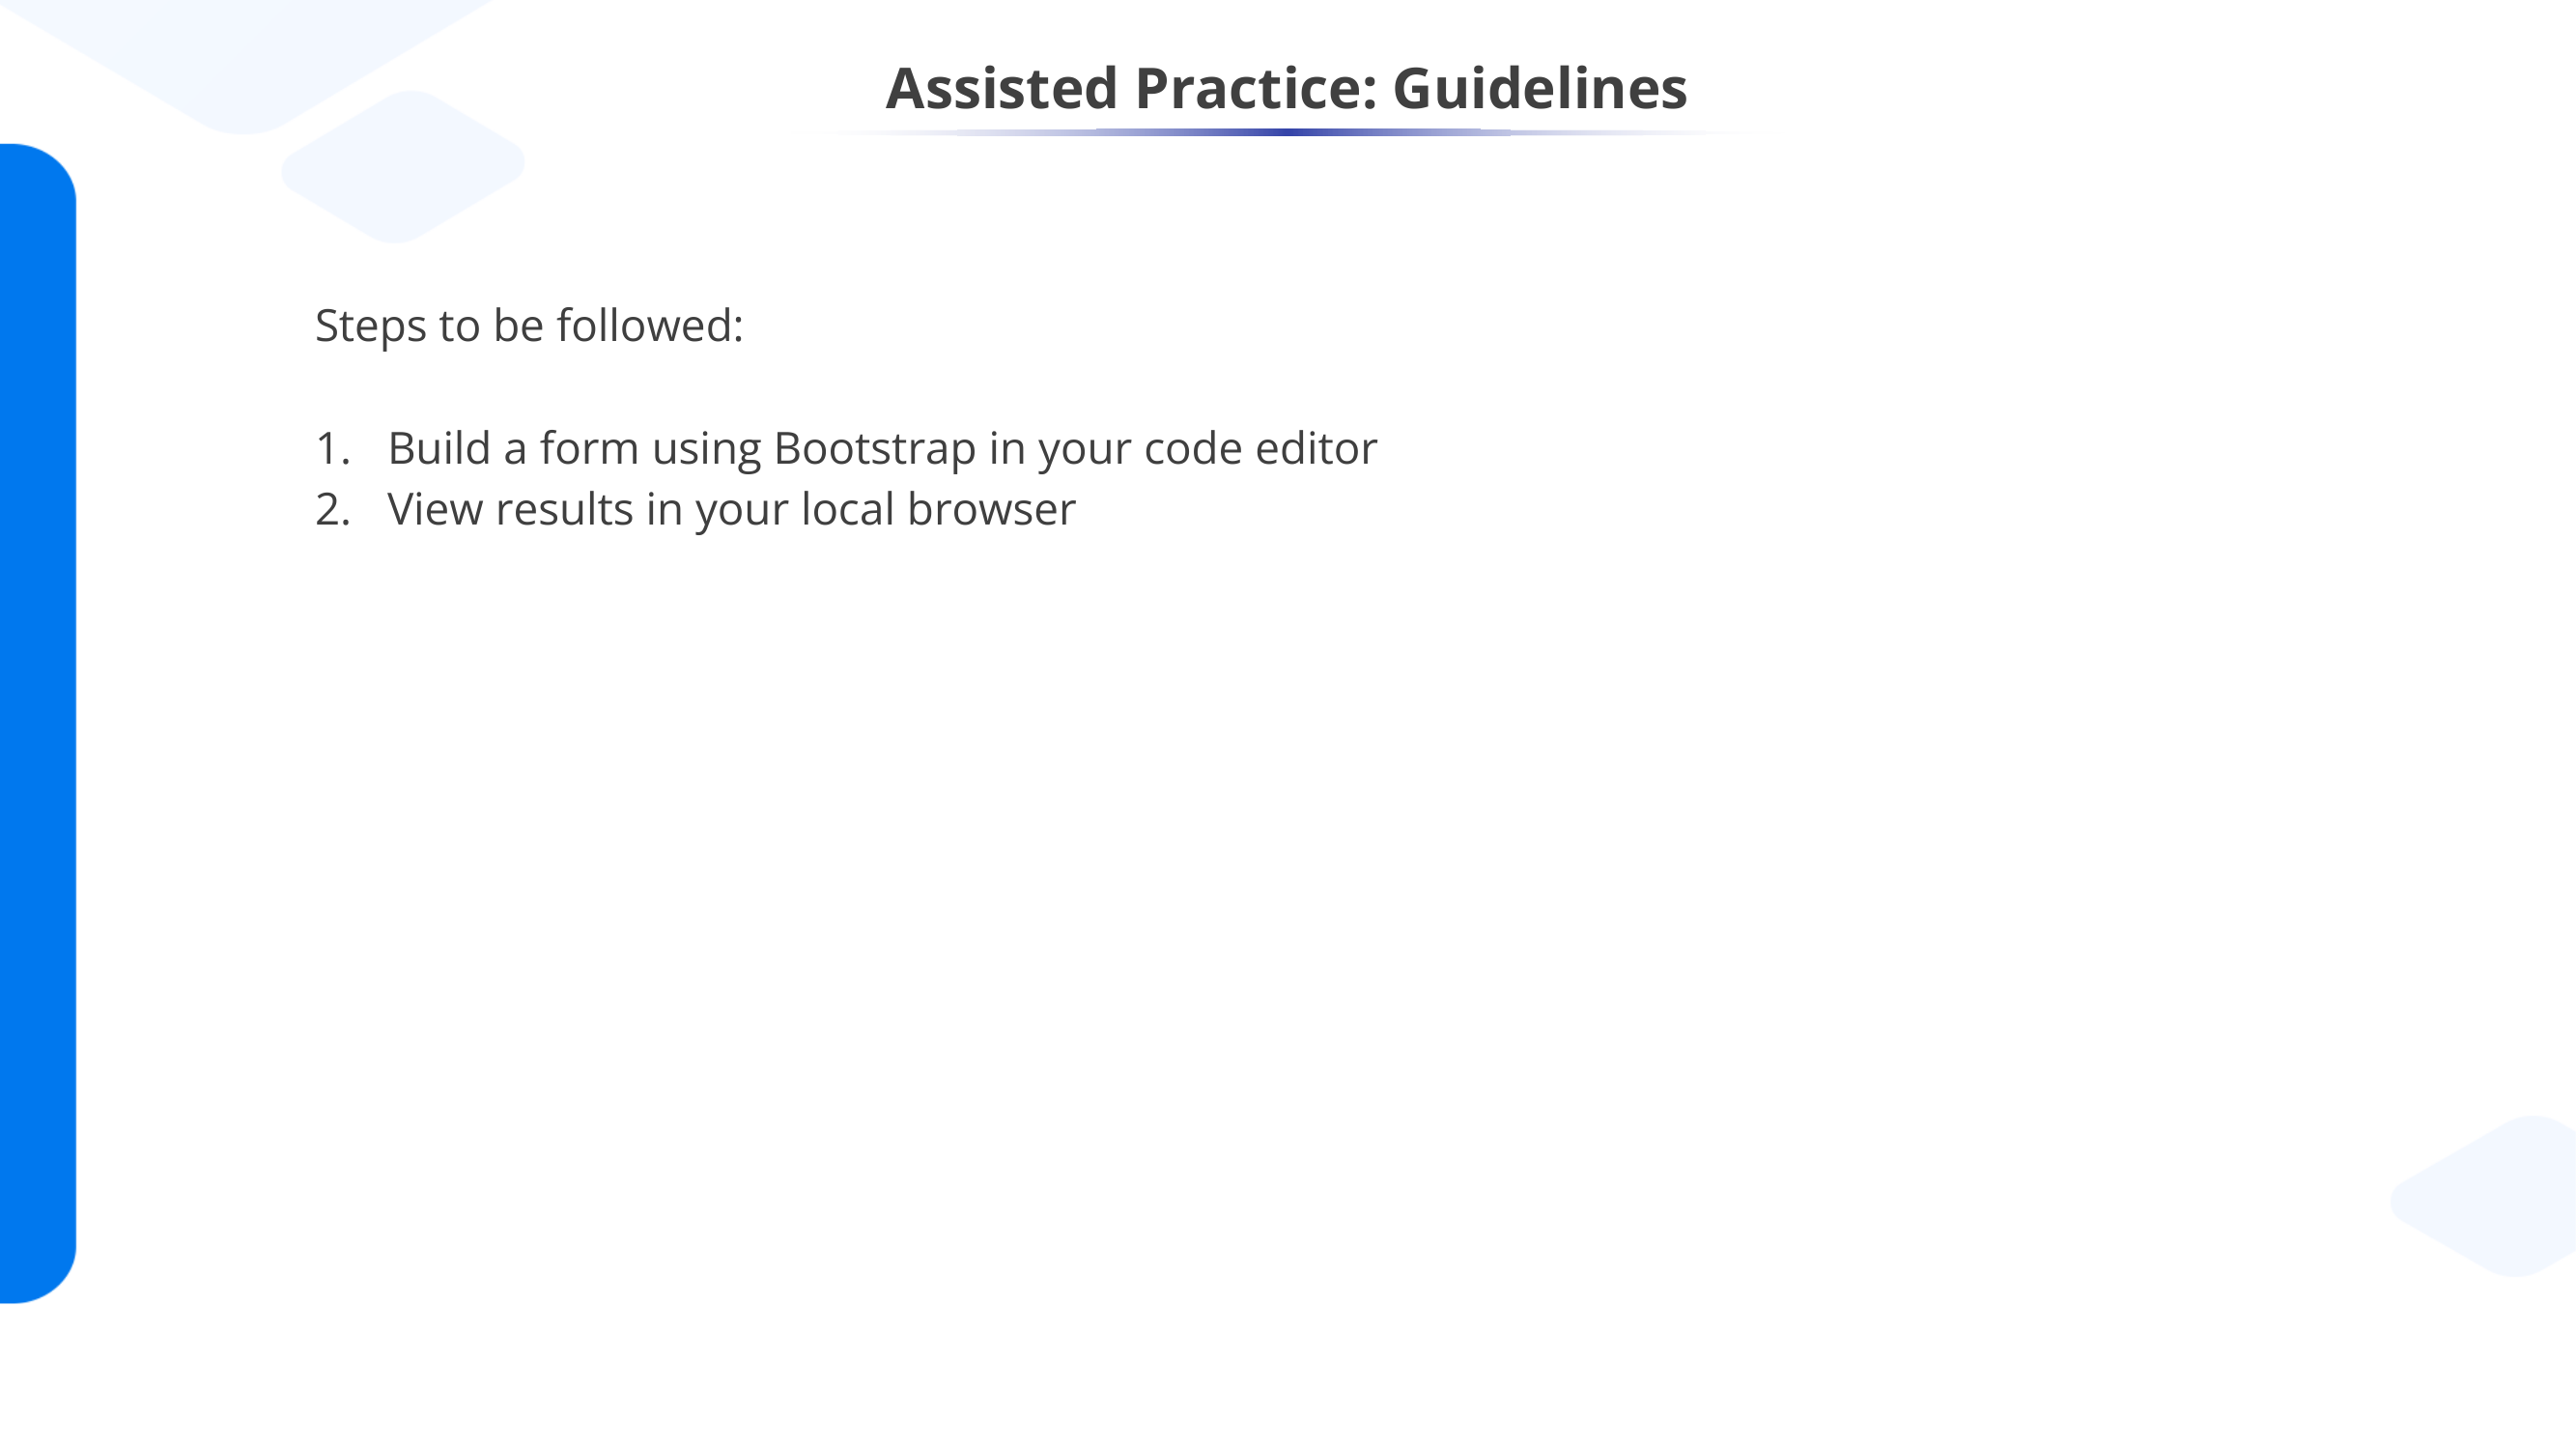

# Assisted Practice: Guidelines

Steps to be followed:

Build a form using Bootstrap in your code editor
View results in your local browser